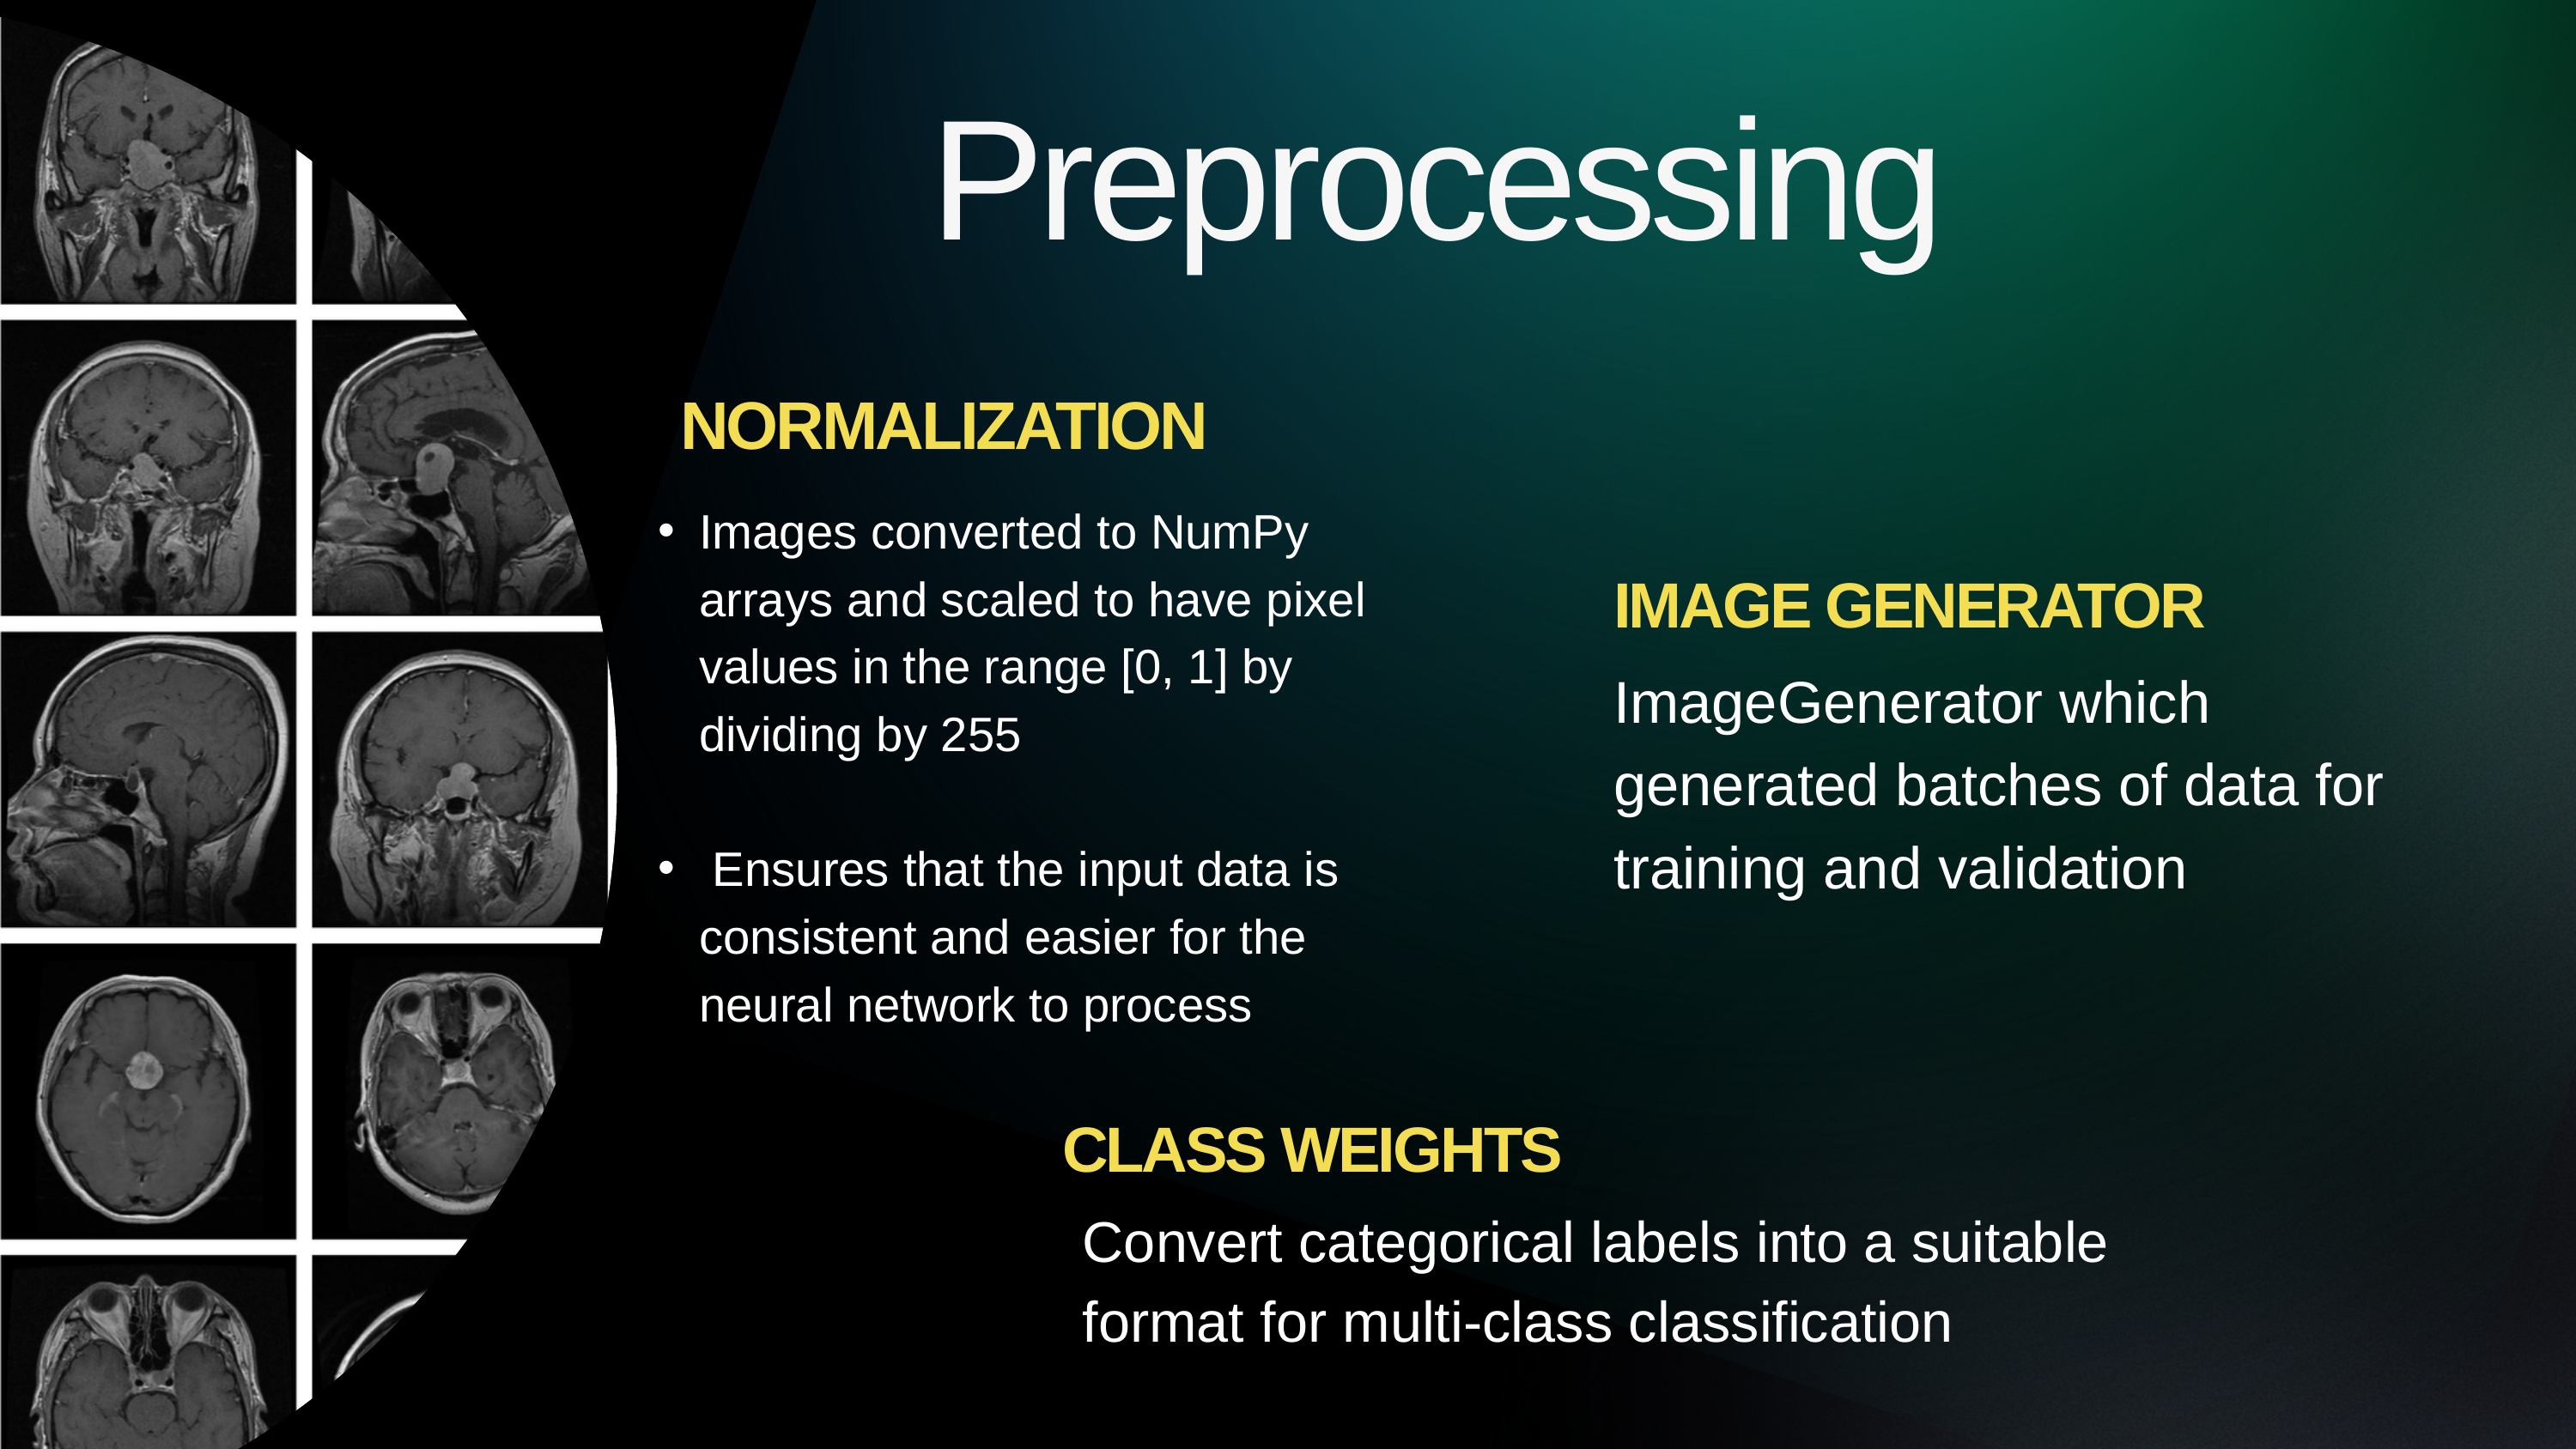

Preprocessing
NORMALIZATION
Images converted to NumPy arrays and scaled to have pixel values in the range [0, 1] by dividing by 255

 Ensures that the input data is consistent and easier for the neural network to process
IMAGE GENERATOR
ImageGenerator which generated batches of data for training and validation
CLASS WEIGHTS
Convert categorical labels into a suitable format for multi-class classification